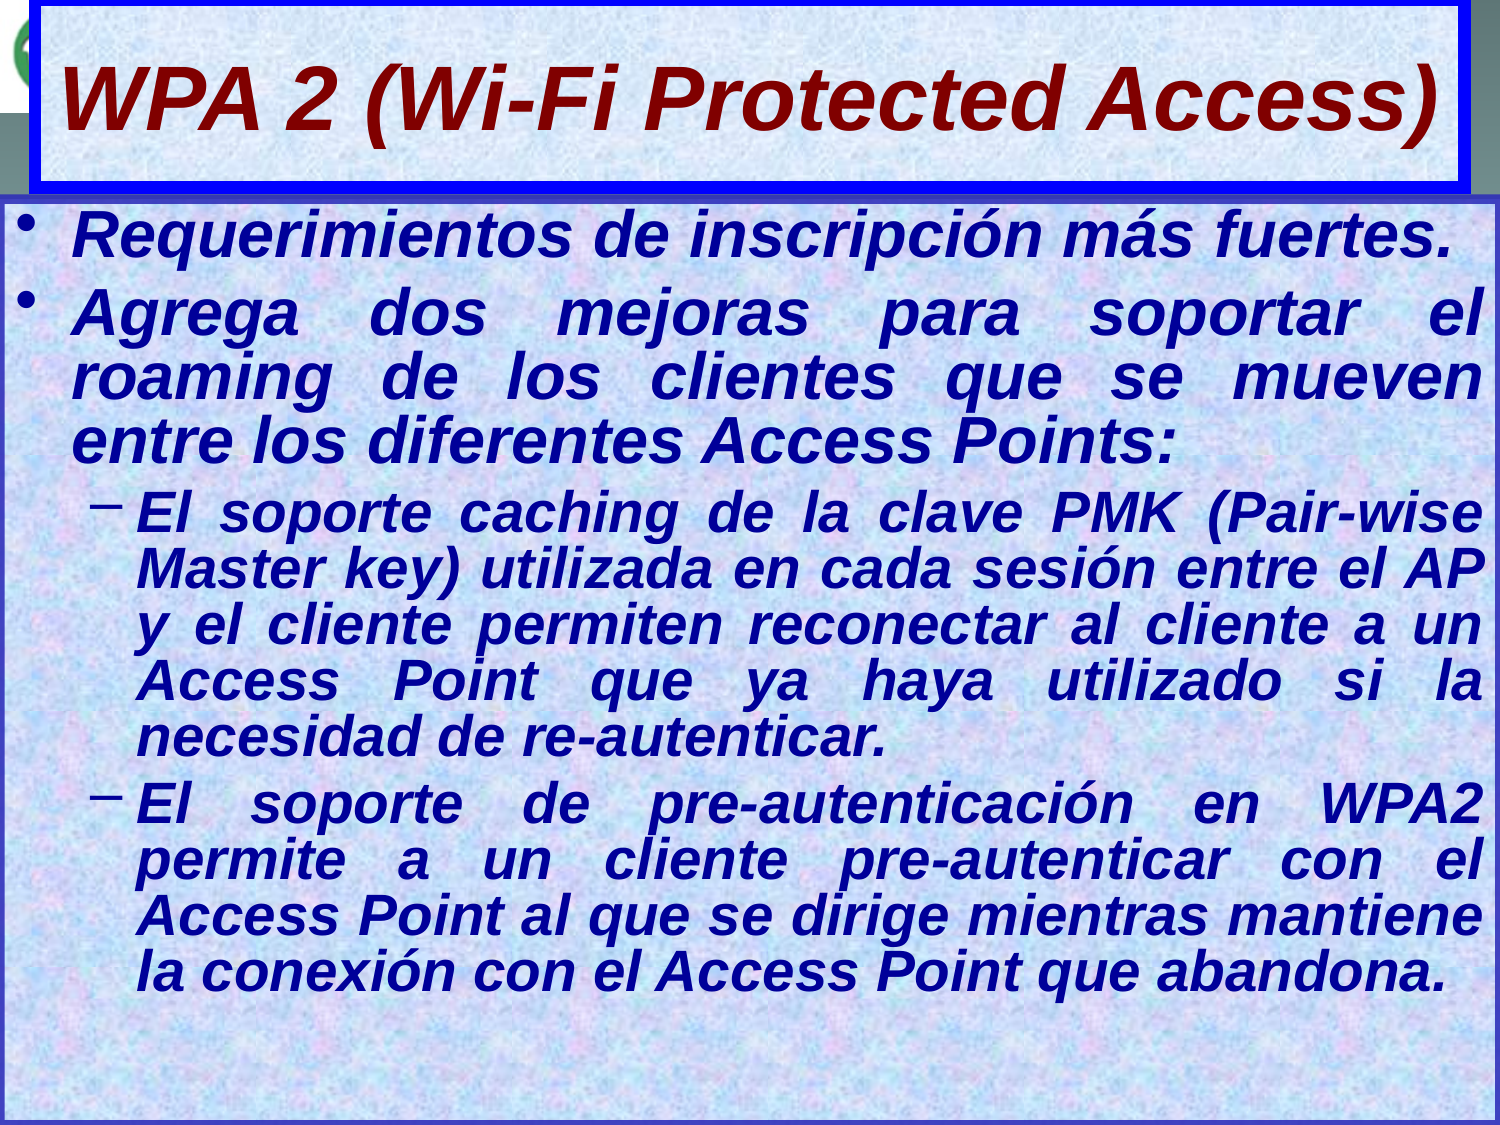

# WPA 2 (Wi-Fi Protected Access)
Requerimientos de inscripción más fuertes.
Agrega dos mejoras para soportar el roaming de los clientes que se mueven entre los diferentes Access Points:
El soporte caching de la clave PMK (Pair-wise Master key) utilizada en cada sesión entre el AP y el cliente permiten reconectar al cliente a un Access Point que ya haya utilizado si la necesidad de re-autenticar.
El soporte de pre-autenticación en WPA2 permite a un cliente pre-autenticar con el Access Point al que se dirige mientras mantiene la conexión con el Access Point que abandona.